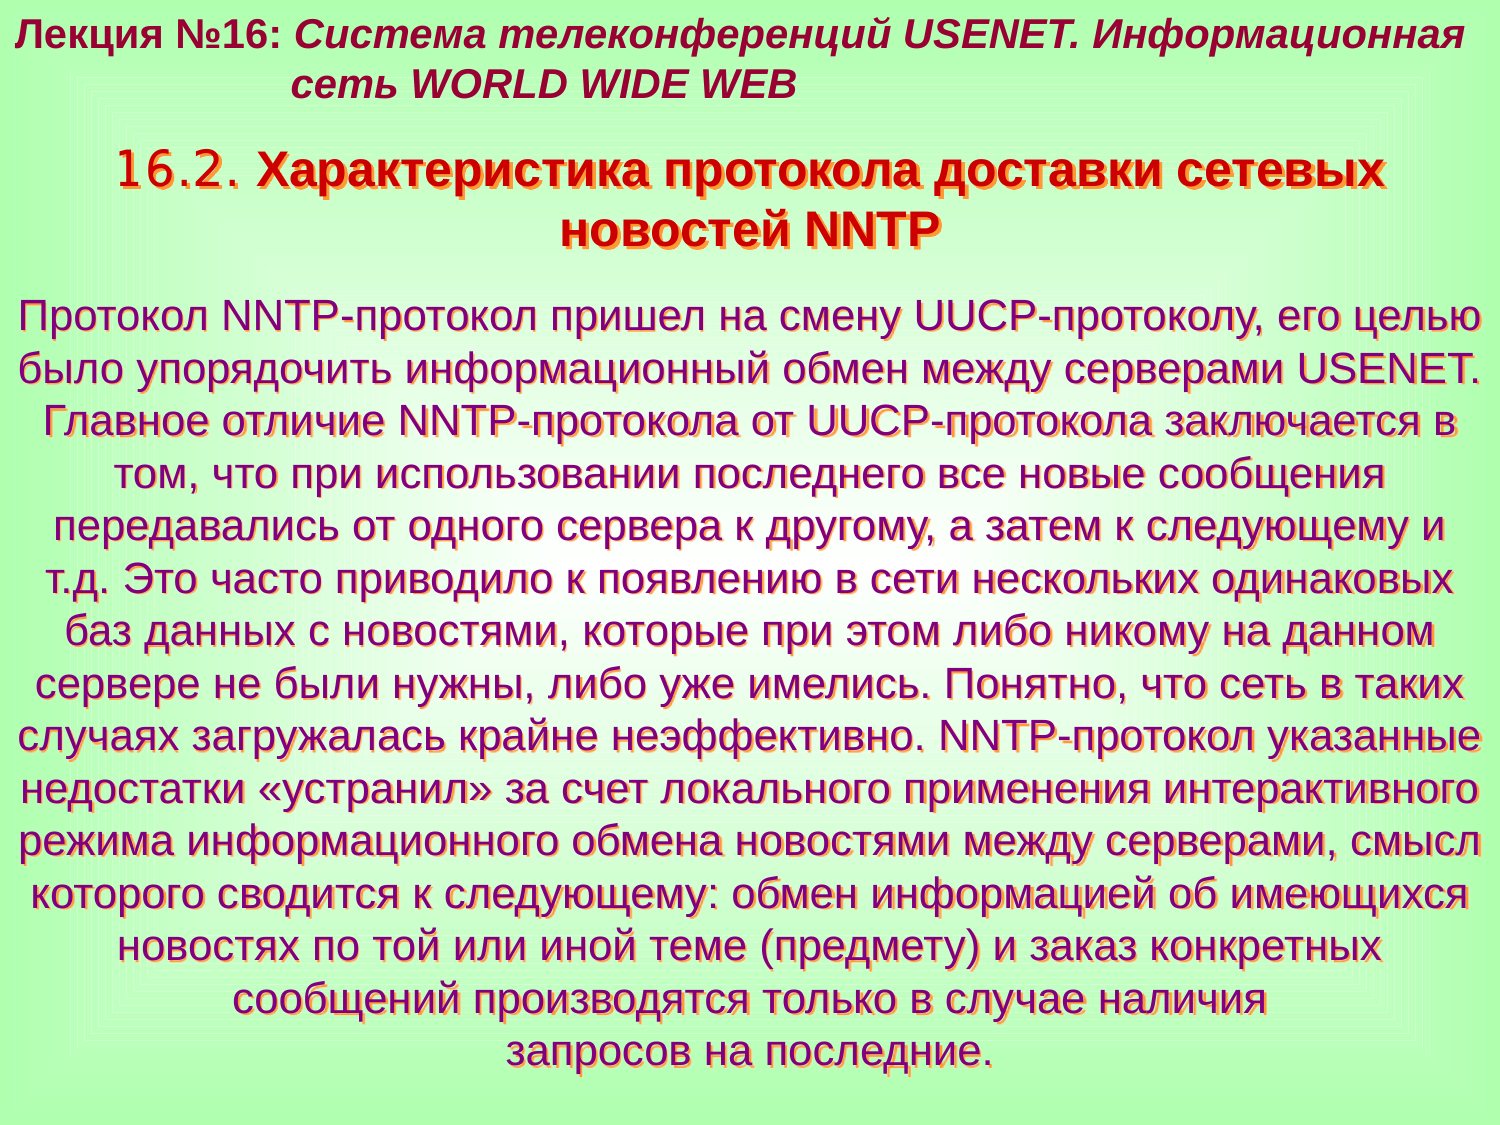

Лекция №16: Система телеконференций USENET. Информационная
                        сеть WORLD WIDE WEB
16.2. Характеристика протокола доставки сетевых новостей NNTP
Протокол NNTP-протокол пришел на смену UUCP-протоколу, его целью было упорядочить информационный обмен между серверами USENET. Главное отличие NNTP-протокола от UUCP-протокола заключается в том, что при использовании последнего все новые сообщения передавались от одного сервера к другому, а затем к следующему и т.д. Это часто приводило к появлению в сети нескольких одинаковых баз данных с новостями, которые при этом либо никому на данном сервере не были нужны, либо уже имелись. Понятно, что сеть в таких случаях загружалась крайне неэффективно. NNTP-протокол указанные недостатки «устранил» за счет локального применения интерактивного режима информационного обмена новостями между серверами, смысл которого сводится к следующему: обмен информацией об имеющихся новостях по той или иной теме (предмету) и заказ конкретных сообщений производятся только в случае наличия
запросов на последние.